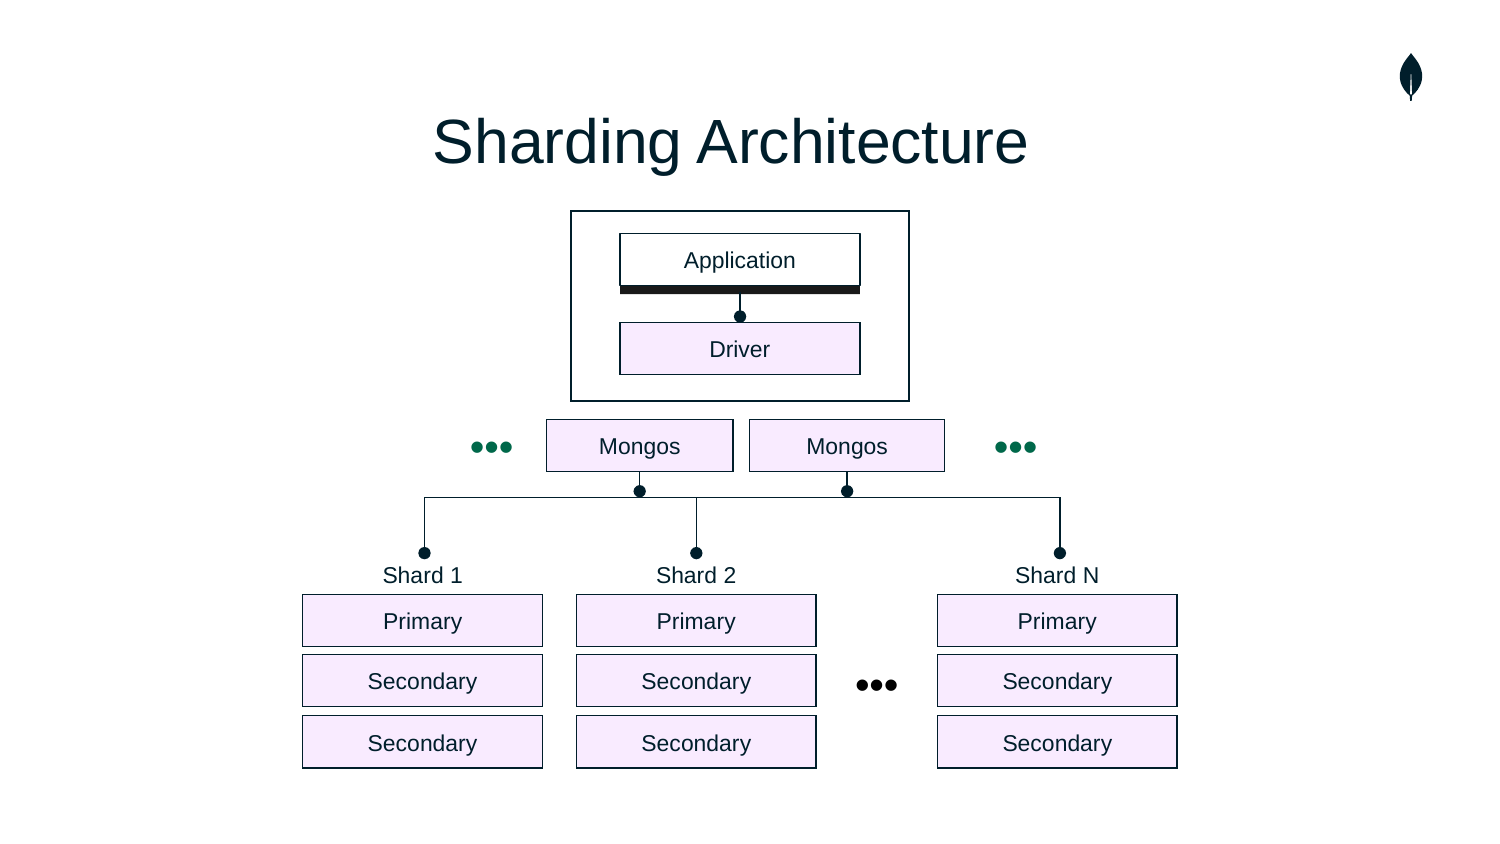

# Sharding Architecture

Application
Application
Driver
•••
•••
Mongos
Mongos
Shard 1
Shard 2
Shard N
Primary
Primary
Primary
•••
Secondary
Secondary
Secondary
Secondary
Secondary
Secondary